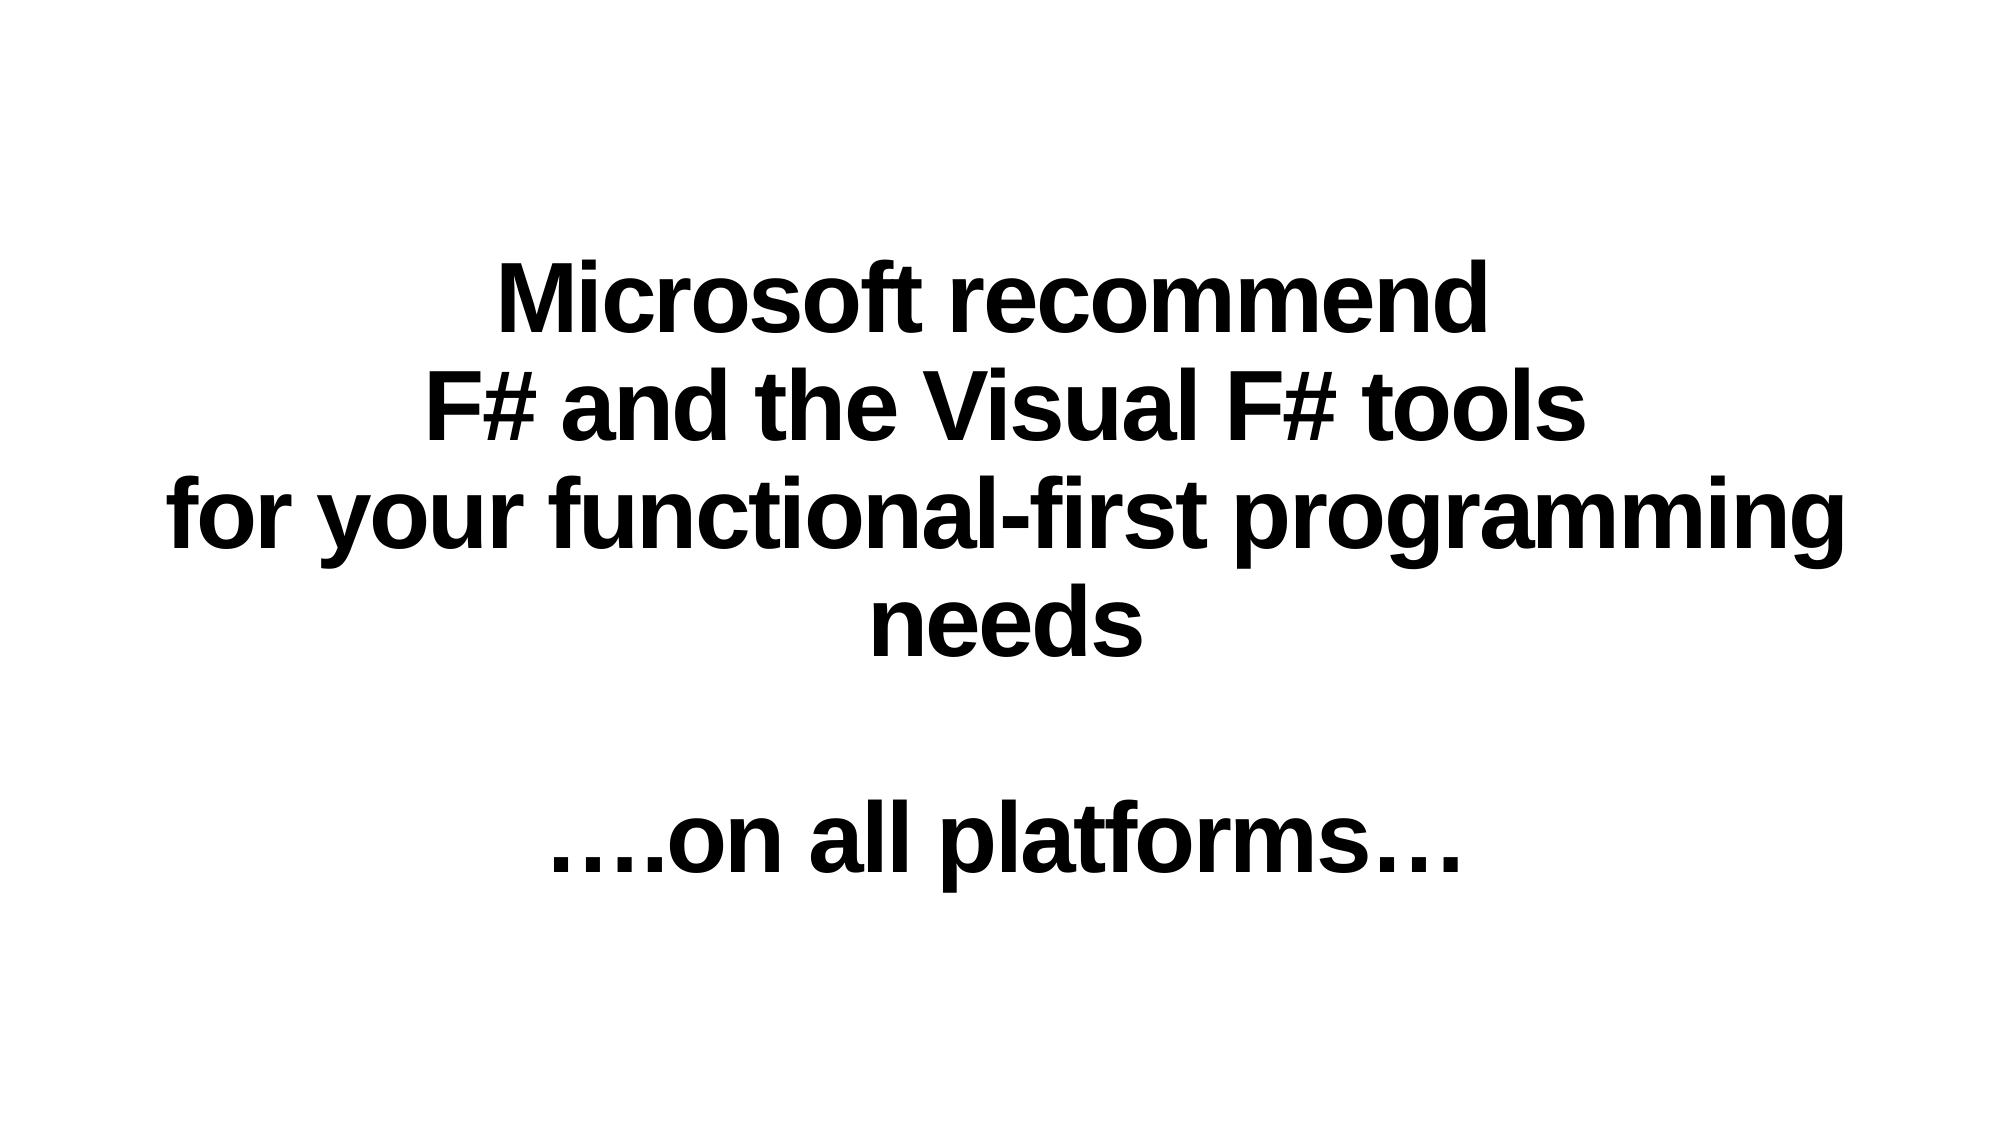

# Microsoft recommend F# and the Visual F# tools for your functional-first programming needs ….on all platforms…